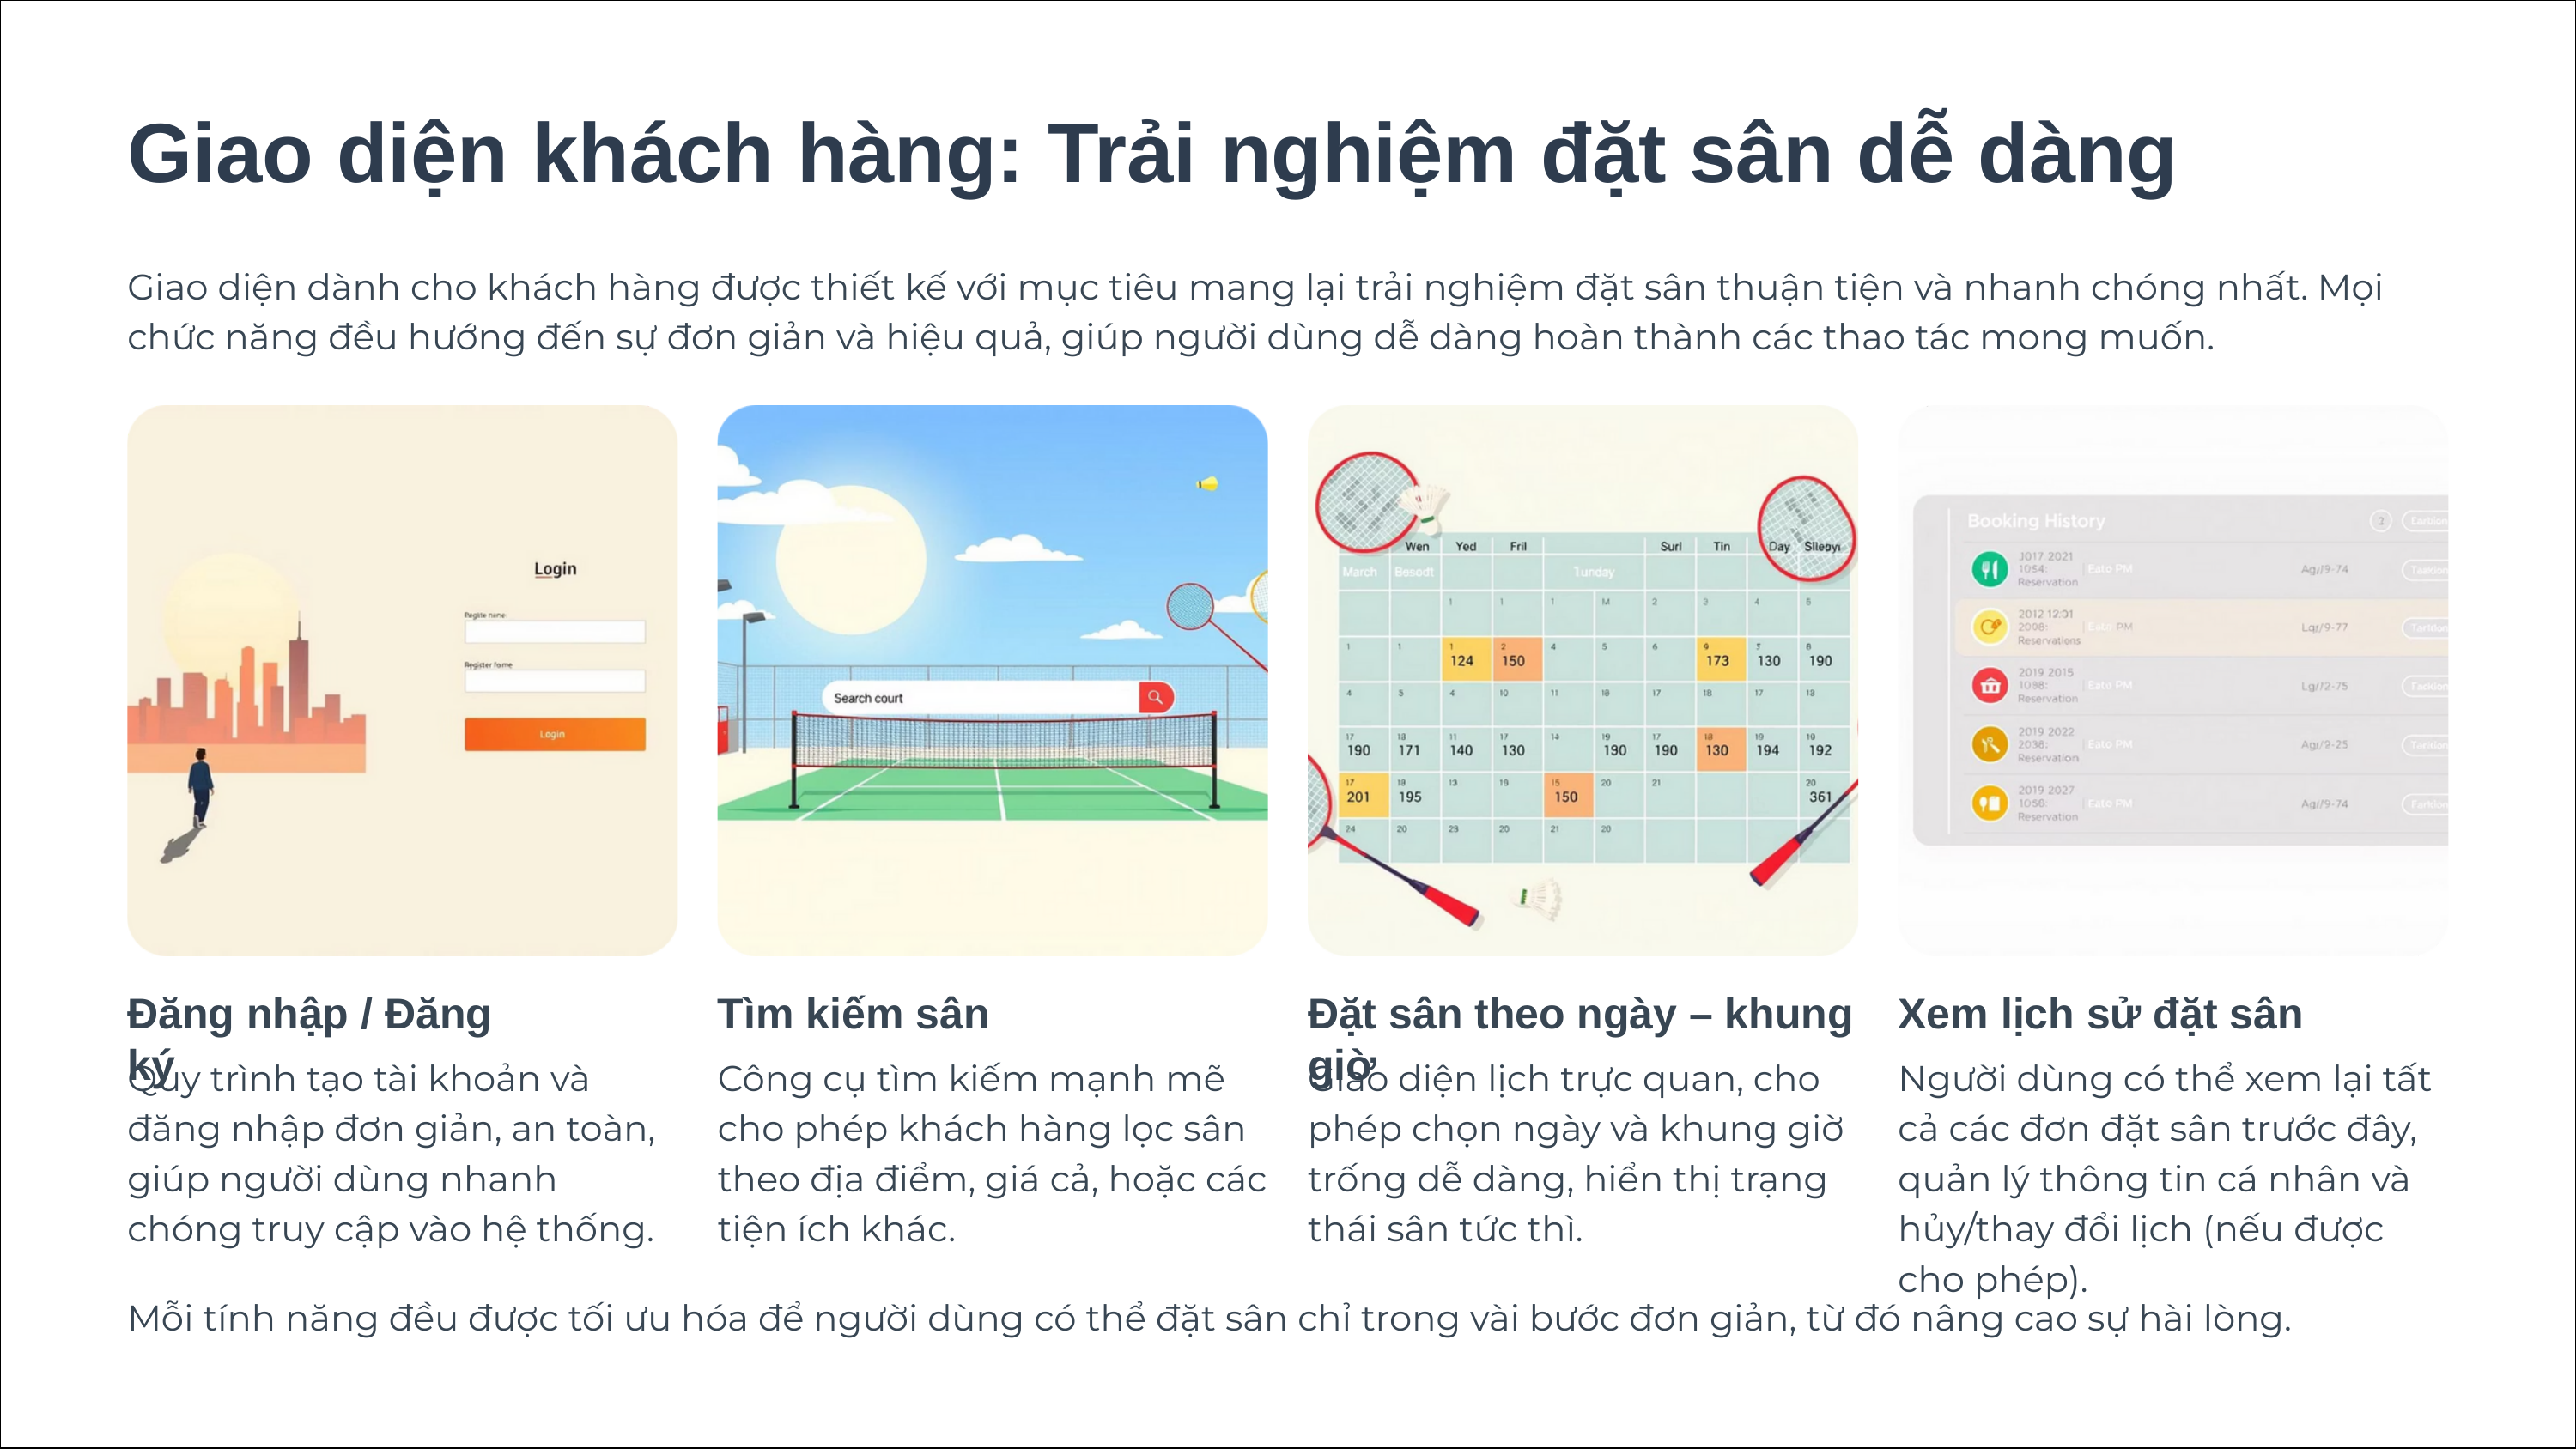

Giao diện khách hàng: Trải nghiệm đặt sân dễ dàng
Giao diện dành cho khách hàng được thiết kế với mục tiêu mang lại trải nghiệm đặt sân thuận tiện và nhanh chóng nhất. Mọi chức năng đều hướng đến sự đơn giản và hiệu quả, giúp người dùng dễ dàng hoàn thành các thao tác mong muốn.

Đăng nhập / Đăng ký
Đặt sân theo ngày – khung giờ
Tìm kiếm sân
Xem lịch sử đặt sân
Quy trình tạo tài khoản và đăng nhập đơn giản, an toàn, giúp người dùng nhanh chóng truy cập vào hệ thống.
Giao diện lịch trực quan, cho phép chọn ngày và khung giờ trống dễ dàng, hiển thị trạng thái sân tức thì.
Công cụ tìm kiếm mạnh mẽ cho phép khách hàng lọc sân theo địa điểm, giá cả, hoặc các tiện ích khác.
Người dùng có thể xem lại tất cả các đơn đặt sân trước đây, quản lý thông tin cá nhân và hủy/thay đổi lịch (nếu được cho phép).
Mỗi tính năng đều được tối ưu hóa để người dùng có thể đặt sân chỉ trong vài bước đơn giản, từ đó nâng cao sự hài lòng.